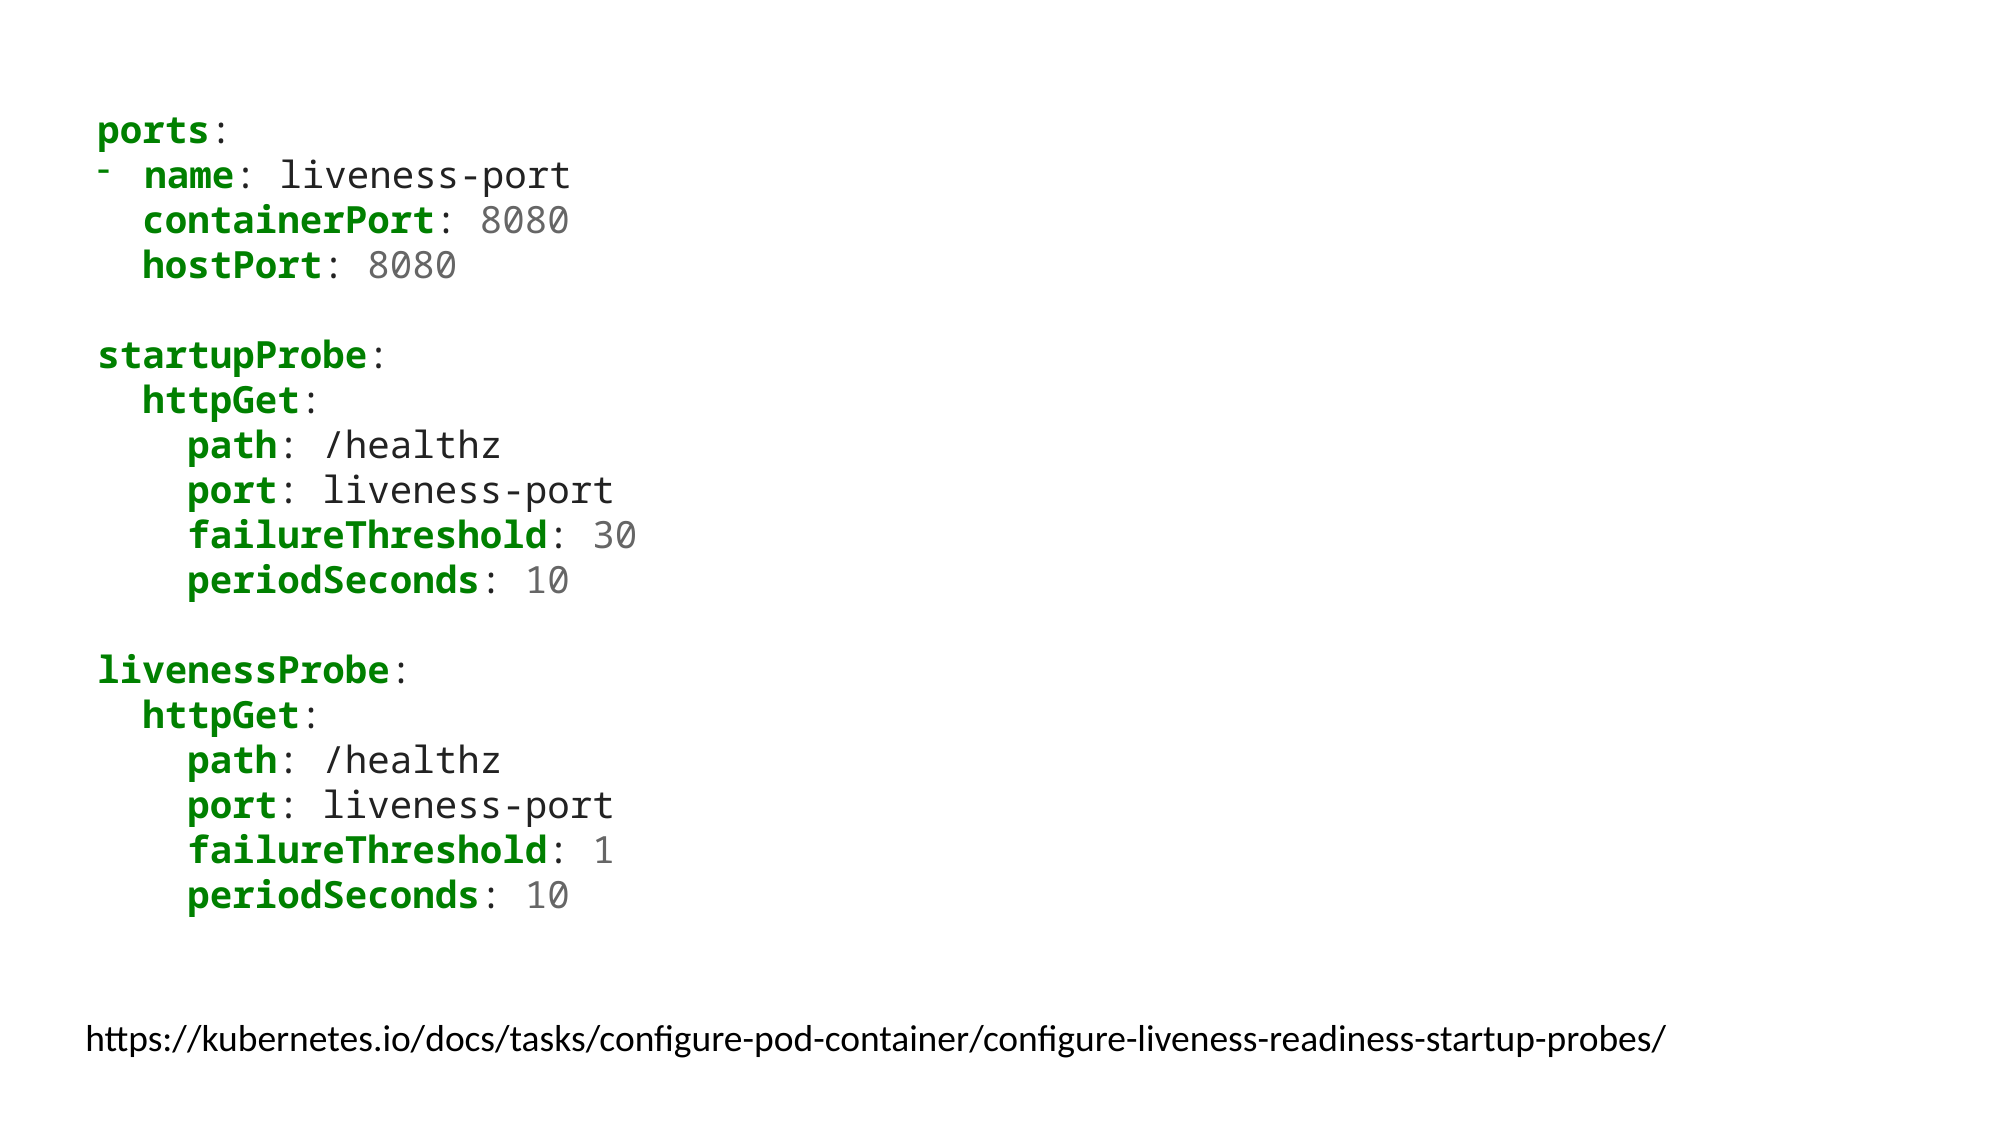

ports:
name: liveness-port
  containerPort: 8080
  hostPort: 8080
startupProbe:
  httpGet:
    path: /healthz
    port: liveness-port
    failureThreshold: 30
    periodSeconds: 10

livenessProbe:
  httpGet:
    path: /healthz
    port: liveness-port
    failureThreshold: 1
    periodSeconds: 10

https://kubernetes.io/docs/tasks/configure-pod-container/configure-liveness-readiness-startup-probes/